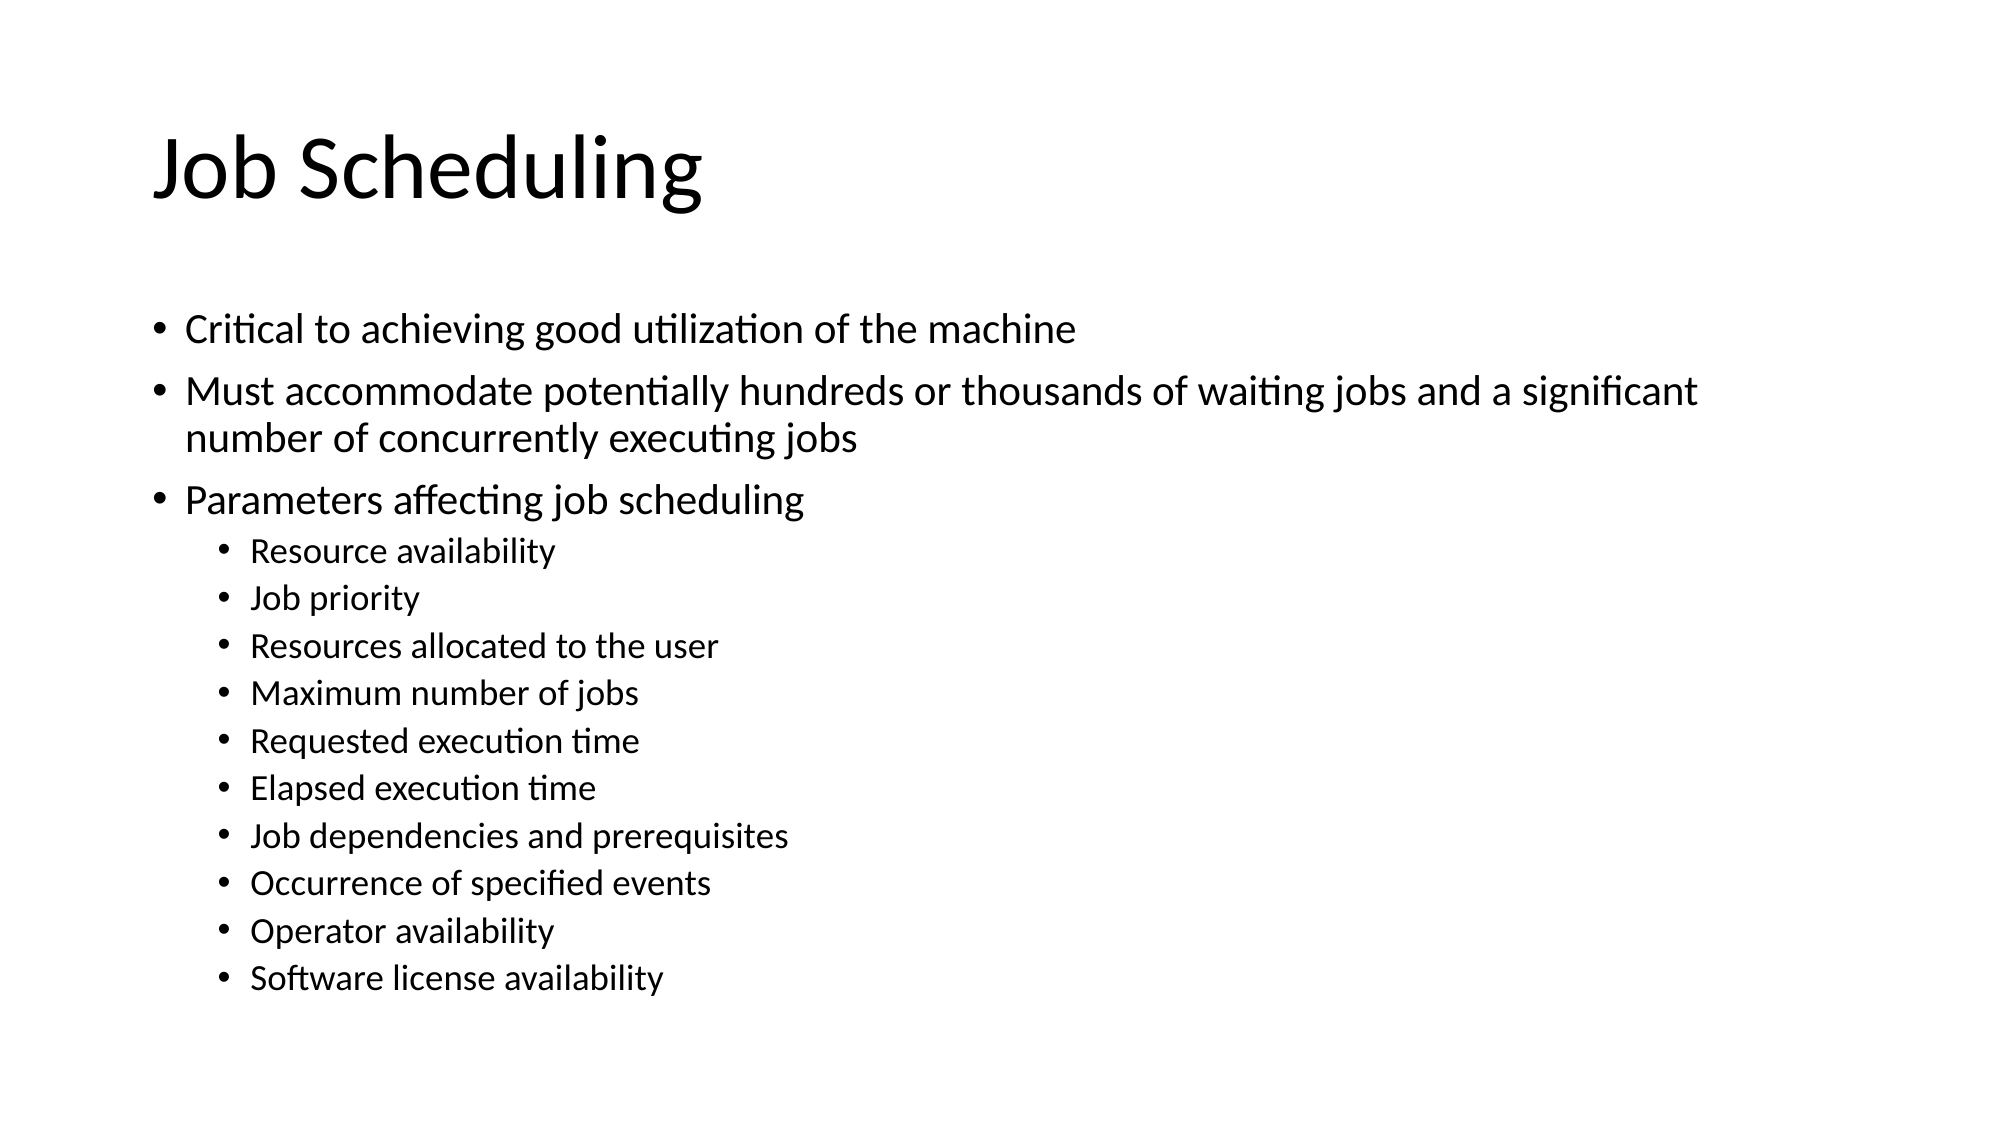

# Job Scheduling
Critical to achieving good utilization of the machine
Must accommodate potentially hundreds or thousands of waiting jobs and a significant number of concurrently executing jobs
Parameters affecting job scheduling
Resource availability
Job priority
Resources allocated to the user
Maximum number of jobs
Requested execution time
Elapsed execution time
Job dependencies and prerequisites
Occurrence of specified events
Operator availability
Software license availability